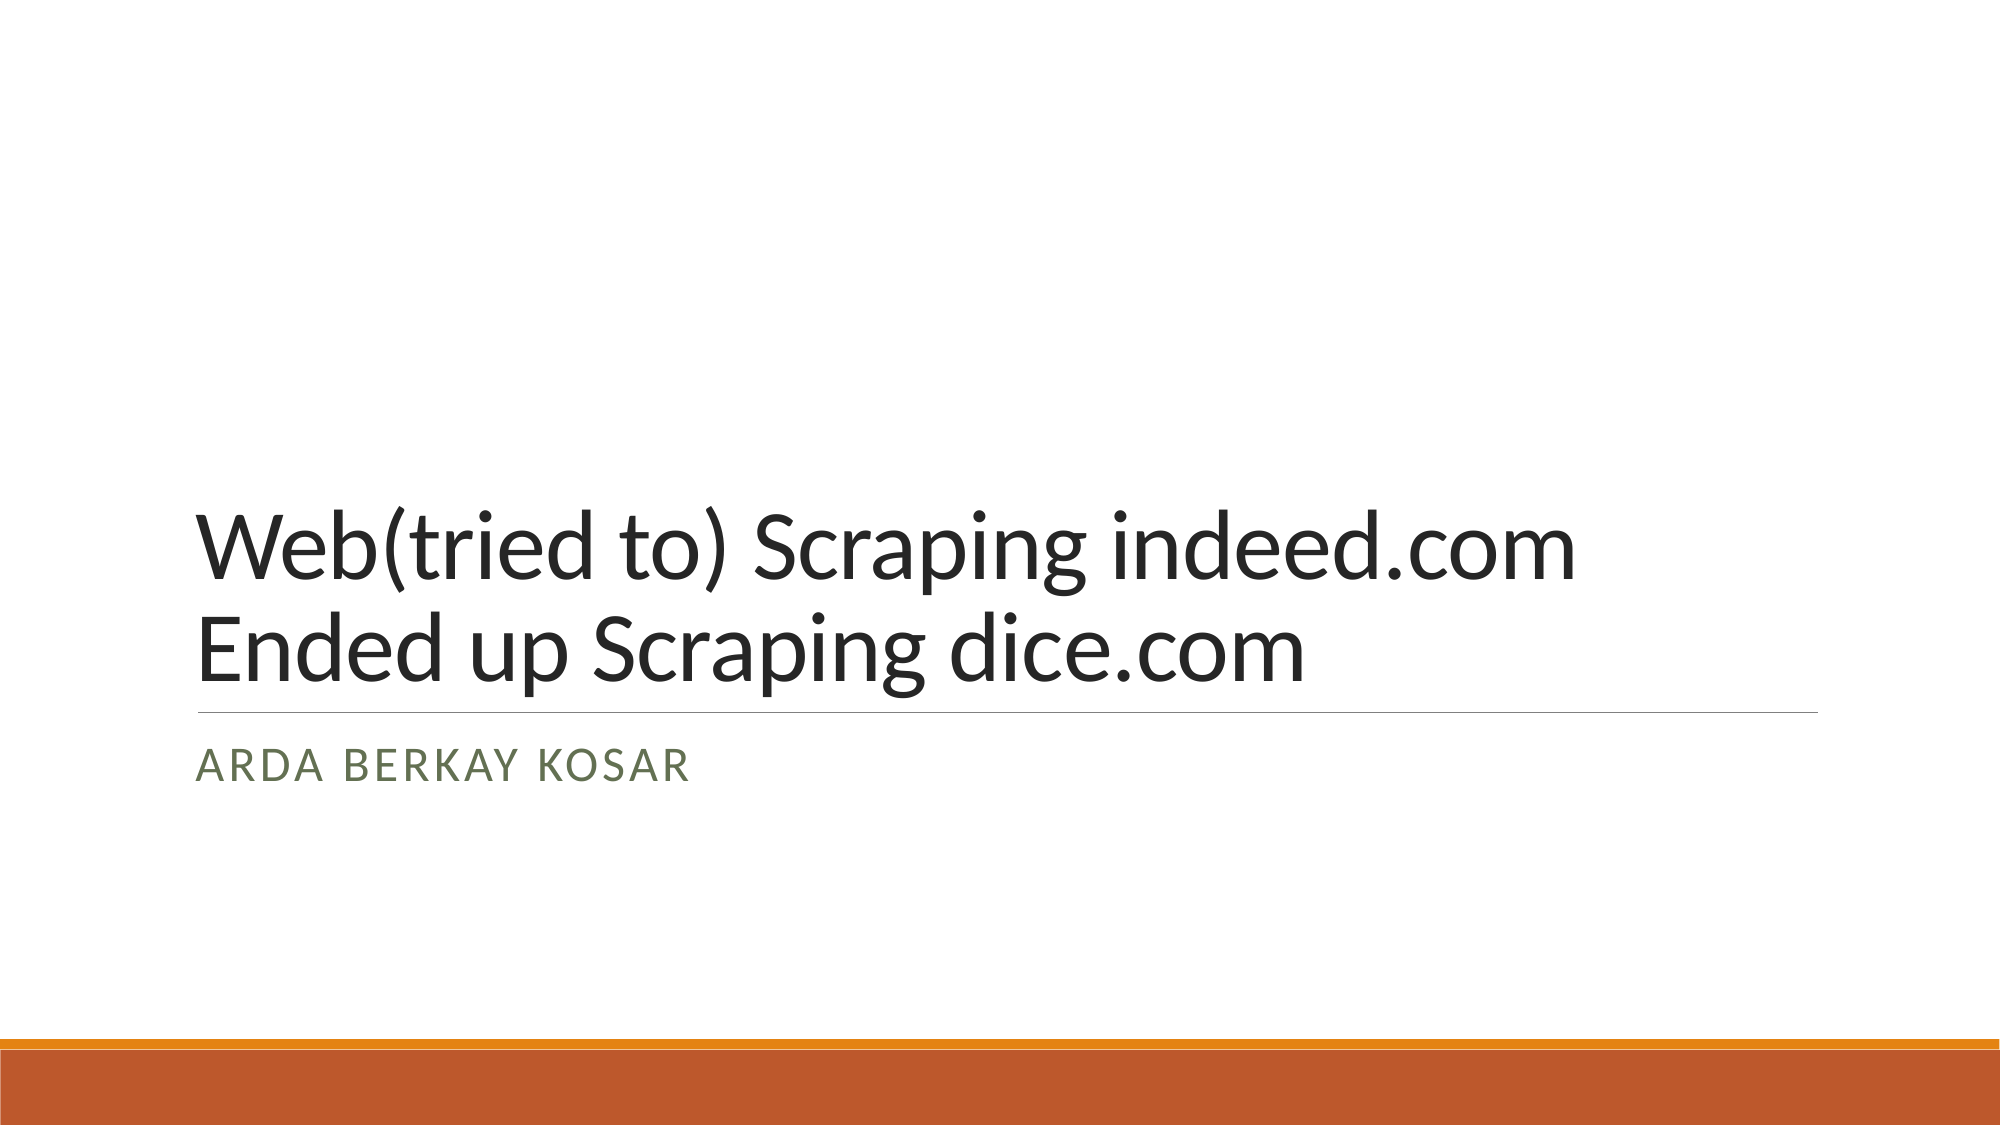

# Web(tried to) Scraping indeed.com Ended up Scraping dice.com
ARDA BERKAY KOSAR